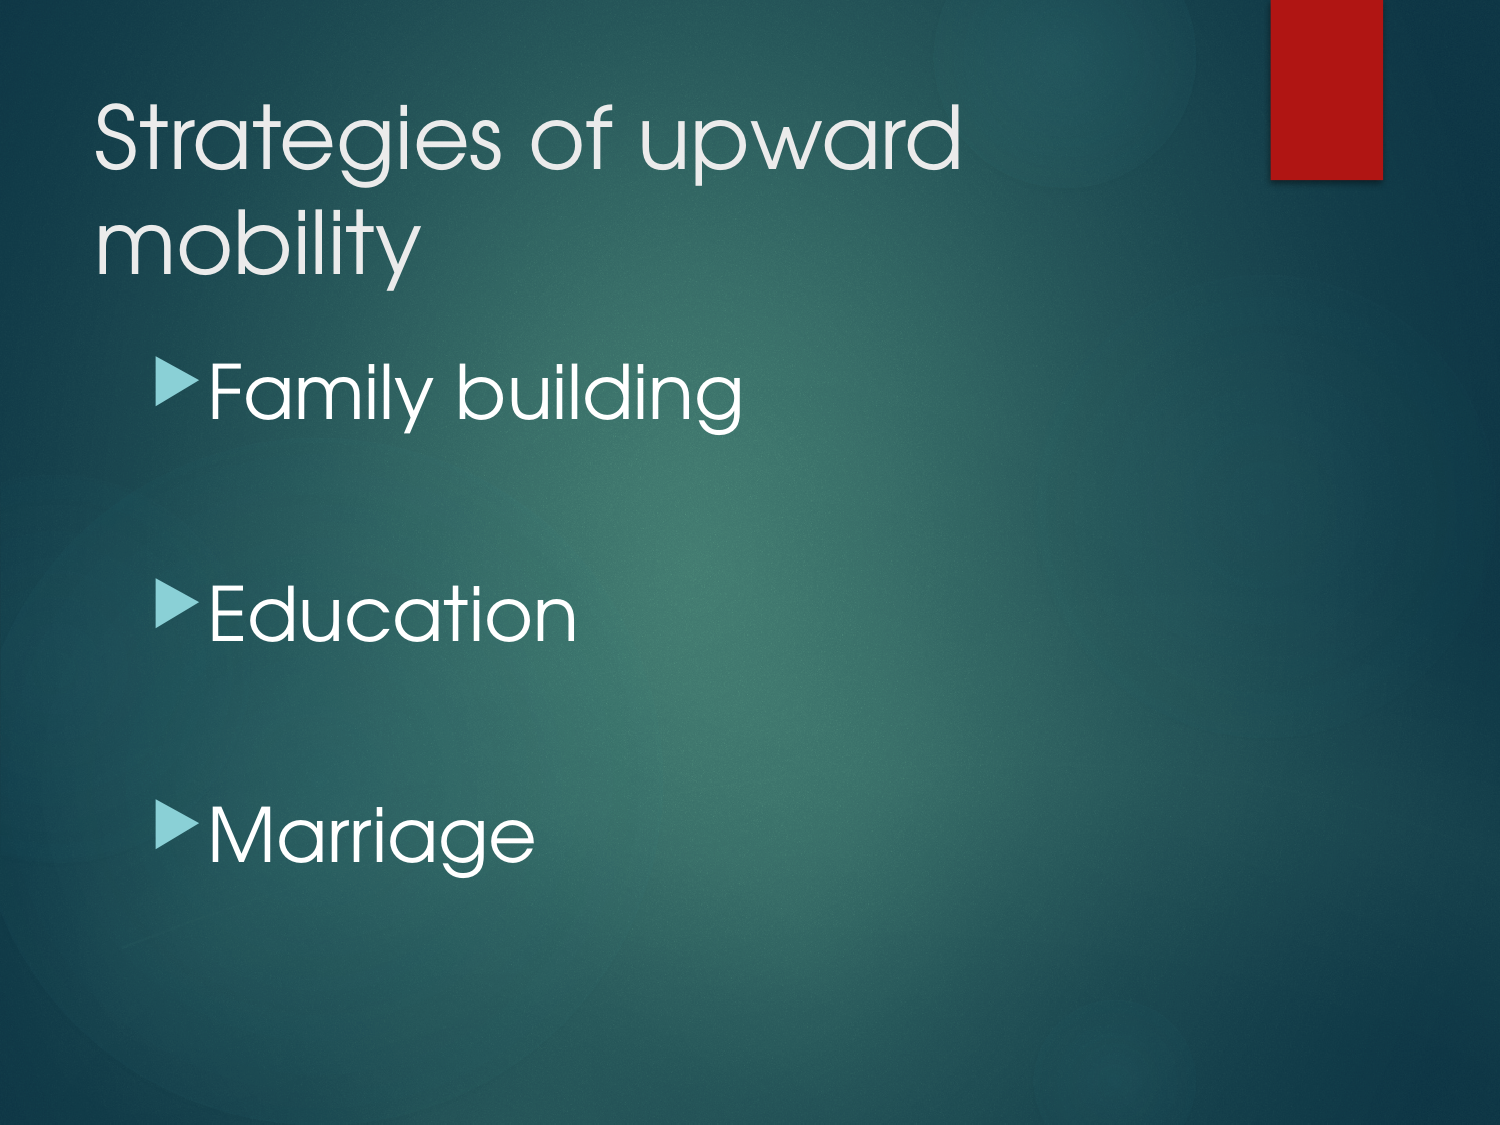

# Strategies of upward mobility
Family building

Education

Marriage